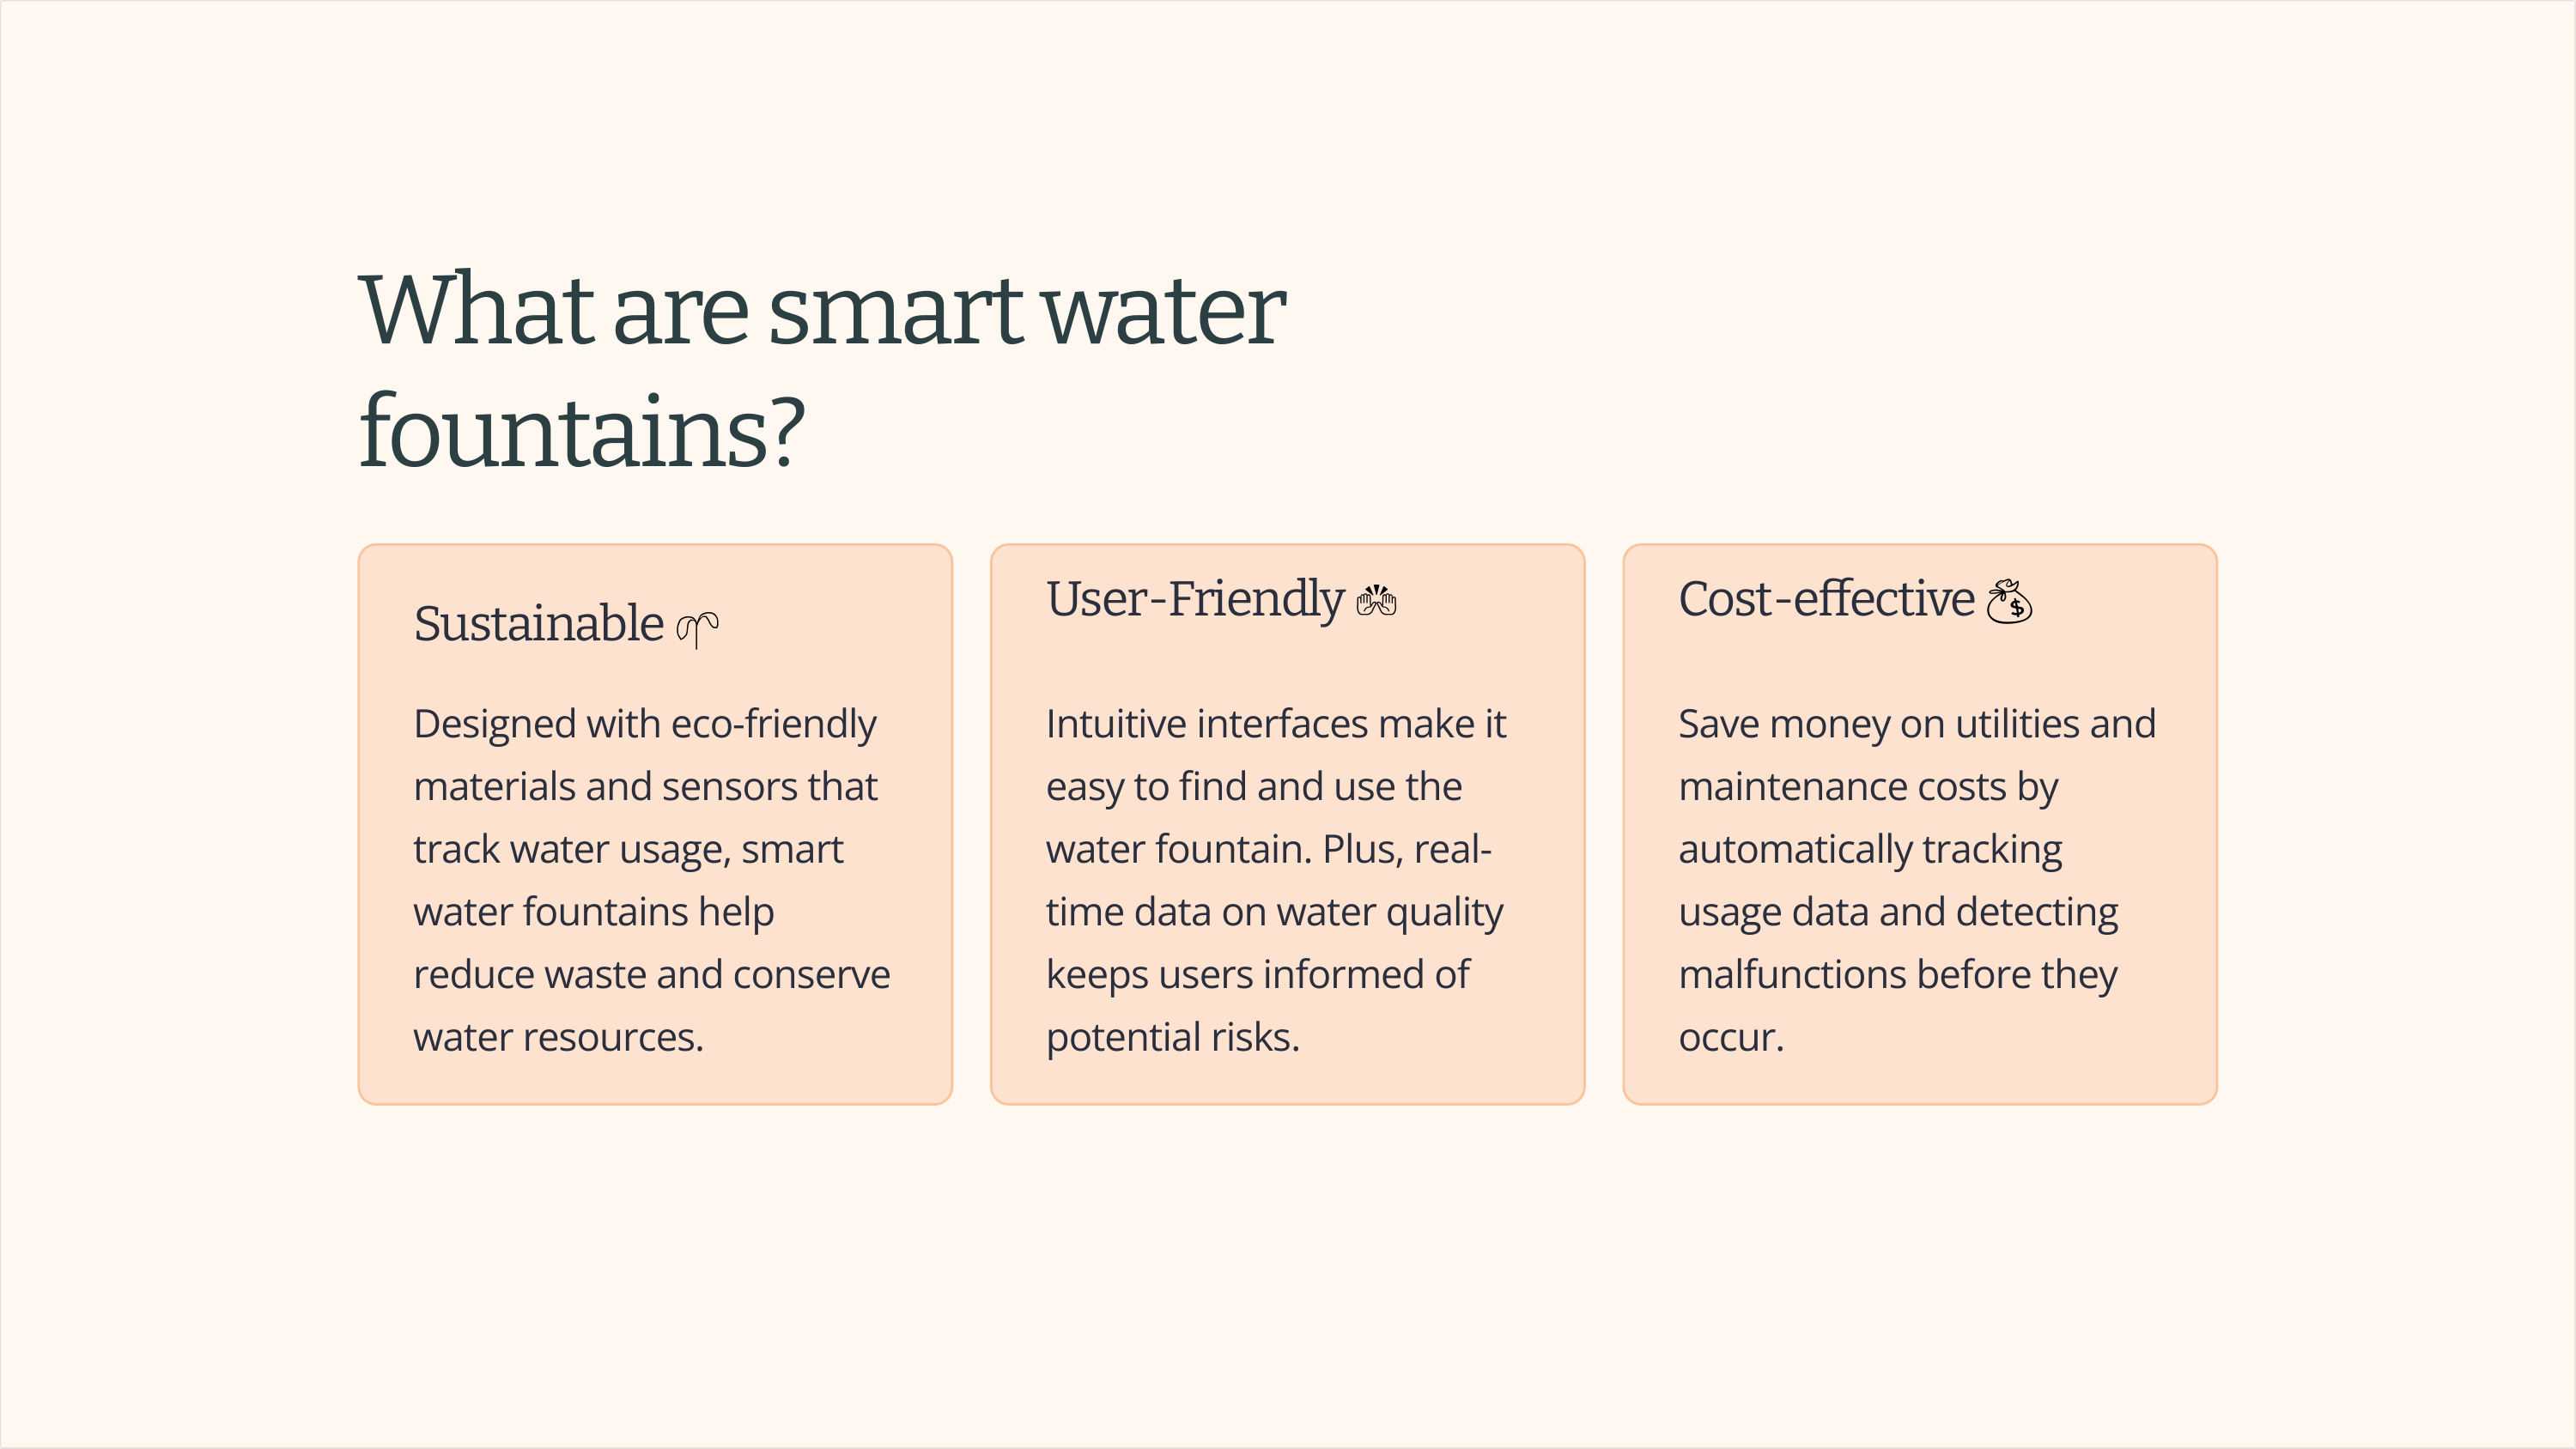

What are smart water fountains?

User-Friendly 🙌
Cost-effective 💰
Sustainable 🌱
Designed with eco-friendly materials and sensors that track water usage, smart water fountains help reduce waste and conserve water resources.
Intuitive interfaces make it easy to find and use the water fountain. Plus, real-time data on water quality keeps users informed of potential risks.
Save money on utilities and maintenance costs by automatically tracking usage data and detecting malfunctions before they occur.